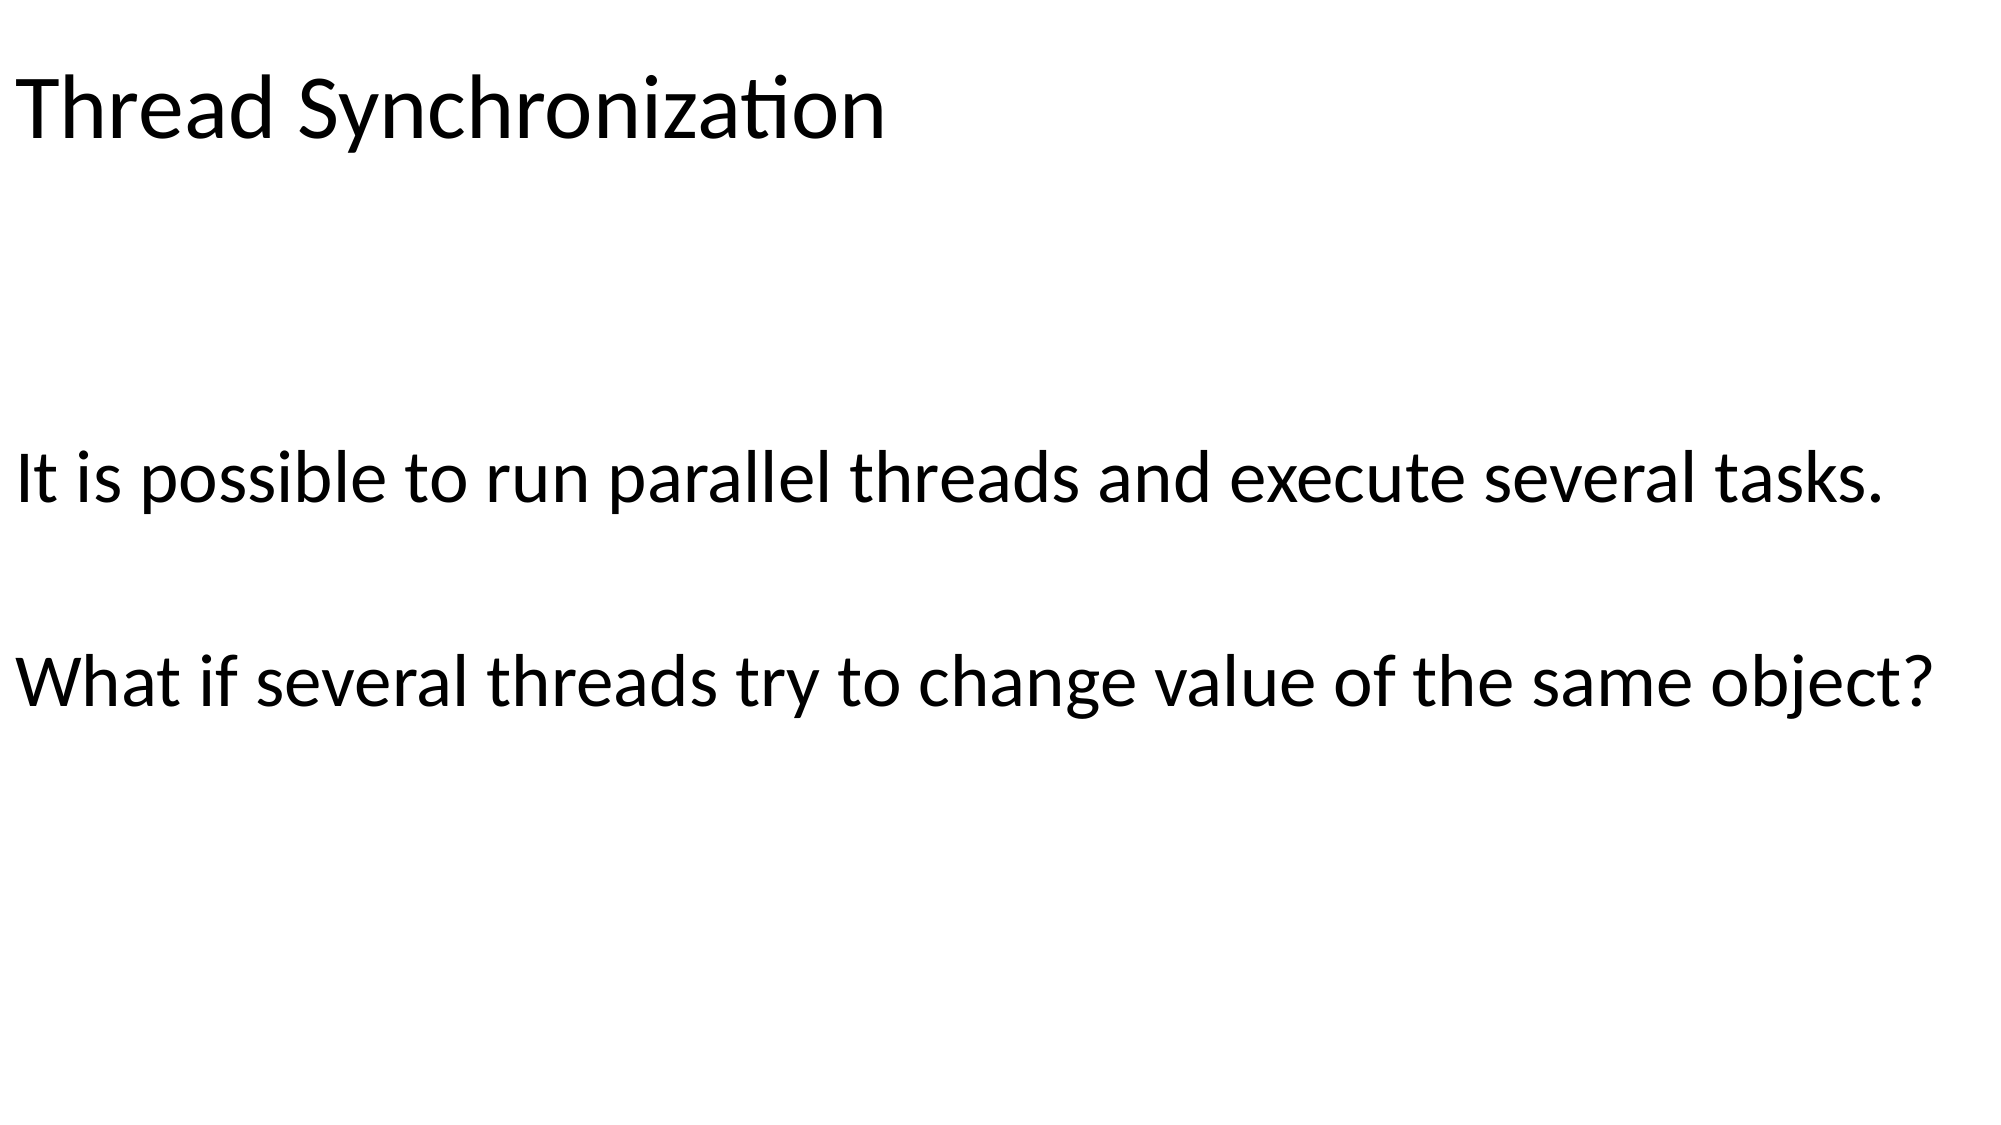

# Thread Synchronization

It is possible to run parallel threads and execute several tasks.

What if several threads try to change value of the same object?